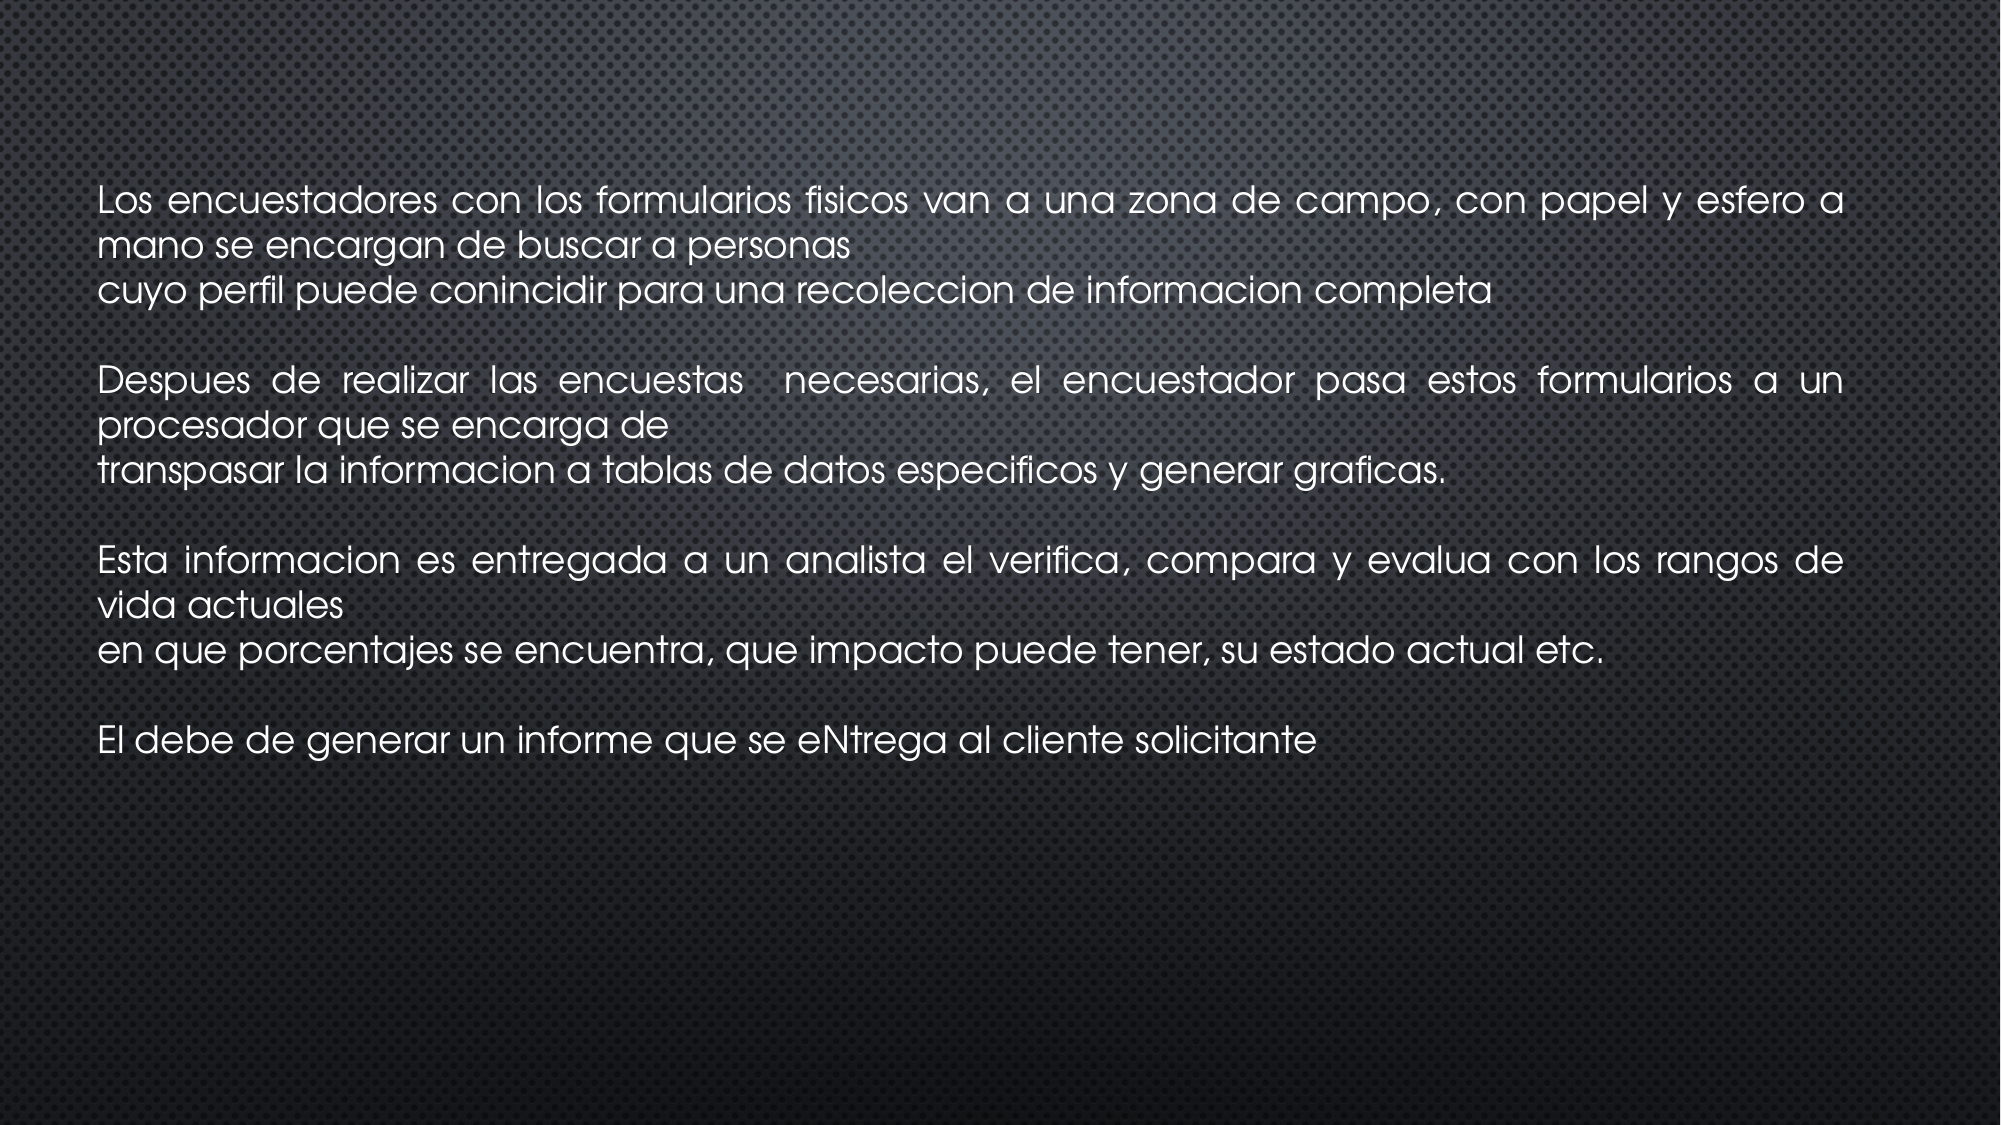

Los encuestadores con los formularios fisicos van a una zona de campo, con papel y esfero a mano se encargan de buscar a personas
cuyo perfil puede conincidir para una recoleccion de informacion completa

Despues de realizar las encuestas  necesarias, el encuestador pasa estos formularios a un procesador que se encarga de
transpasar la informacion a tablas de datos especificos y generar graficas.

Esta informacion es entregada a un analista el verifica, compara y evalua con los rangos de vida actuales
en que porcentajes se encuentra, que impacto puede tener, su estado actual etc.

El debe de generar un informe que se eNtrega al cliente solicitante